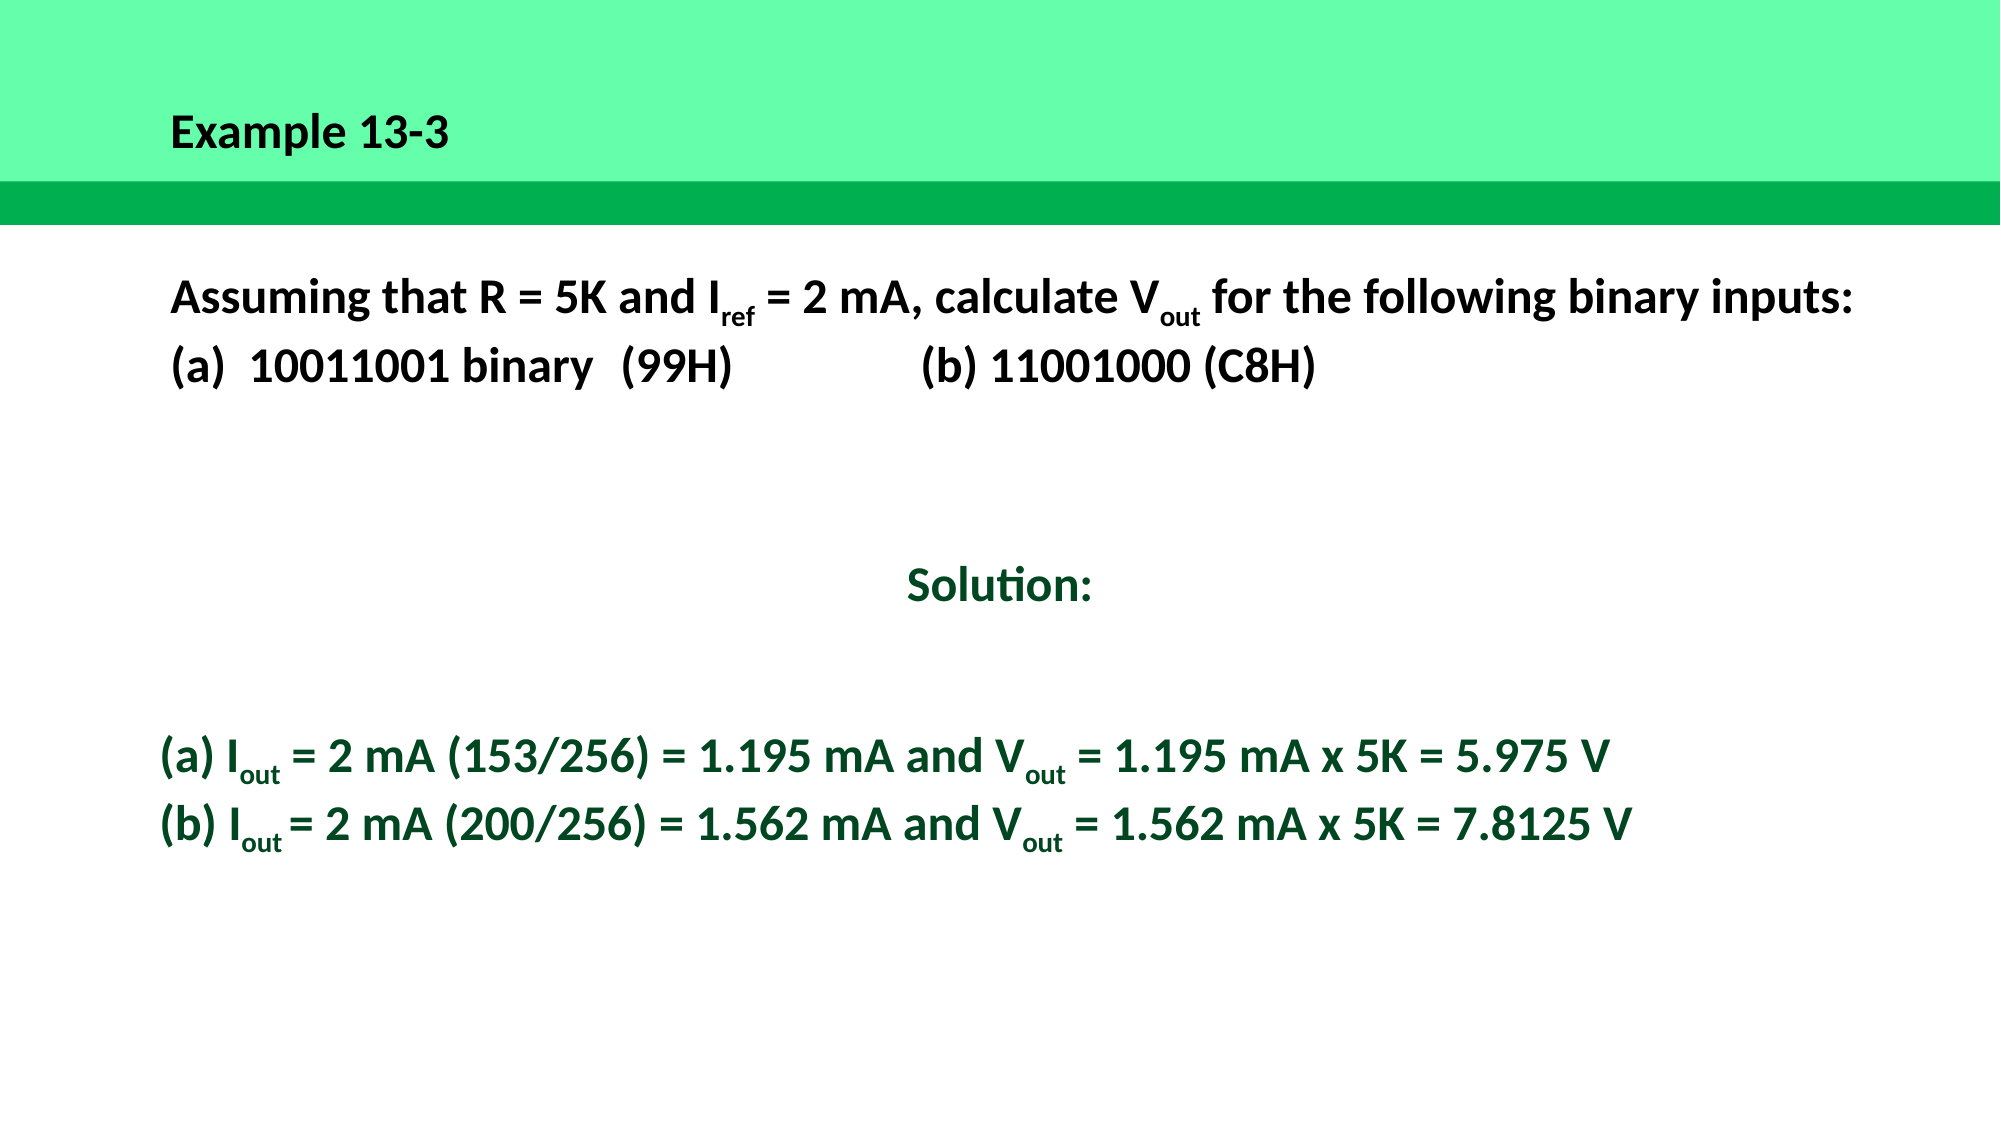

Example 13-3
Assuming that R = 5K and Iref = 2 mA, calculate Vout for the following binary inputs:
(a)  10011001 binary	(99H)		(b) 11001000 (C8H)
Solution:

(a) Iout = 2 mA (153/256) = 1.195 mA and Vout = 1.195 mA x 5K = 5.975 V
(b) Iout = 2 mA (200/256) = 1.562 mA and Vout = 1.562 mA x 5K = 7.8125 V